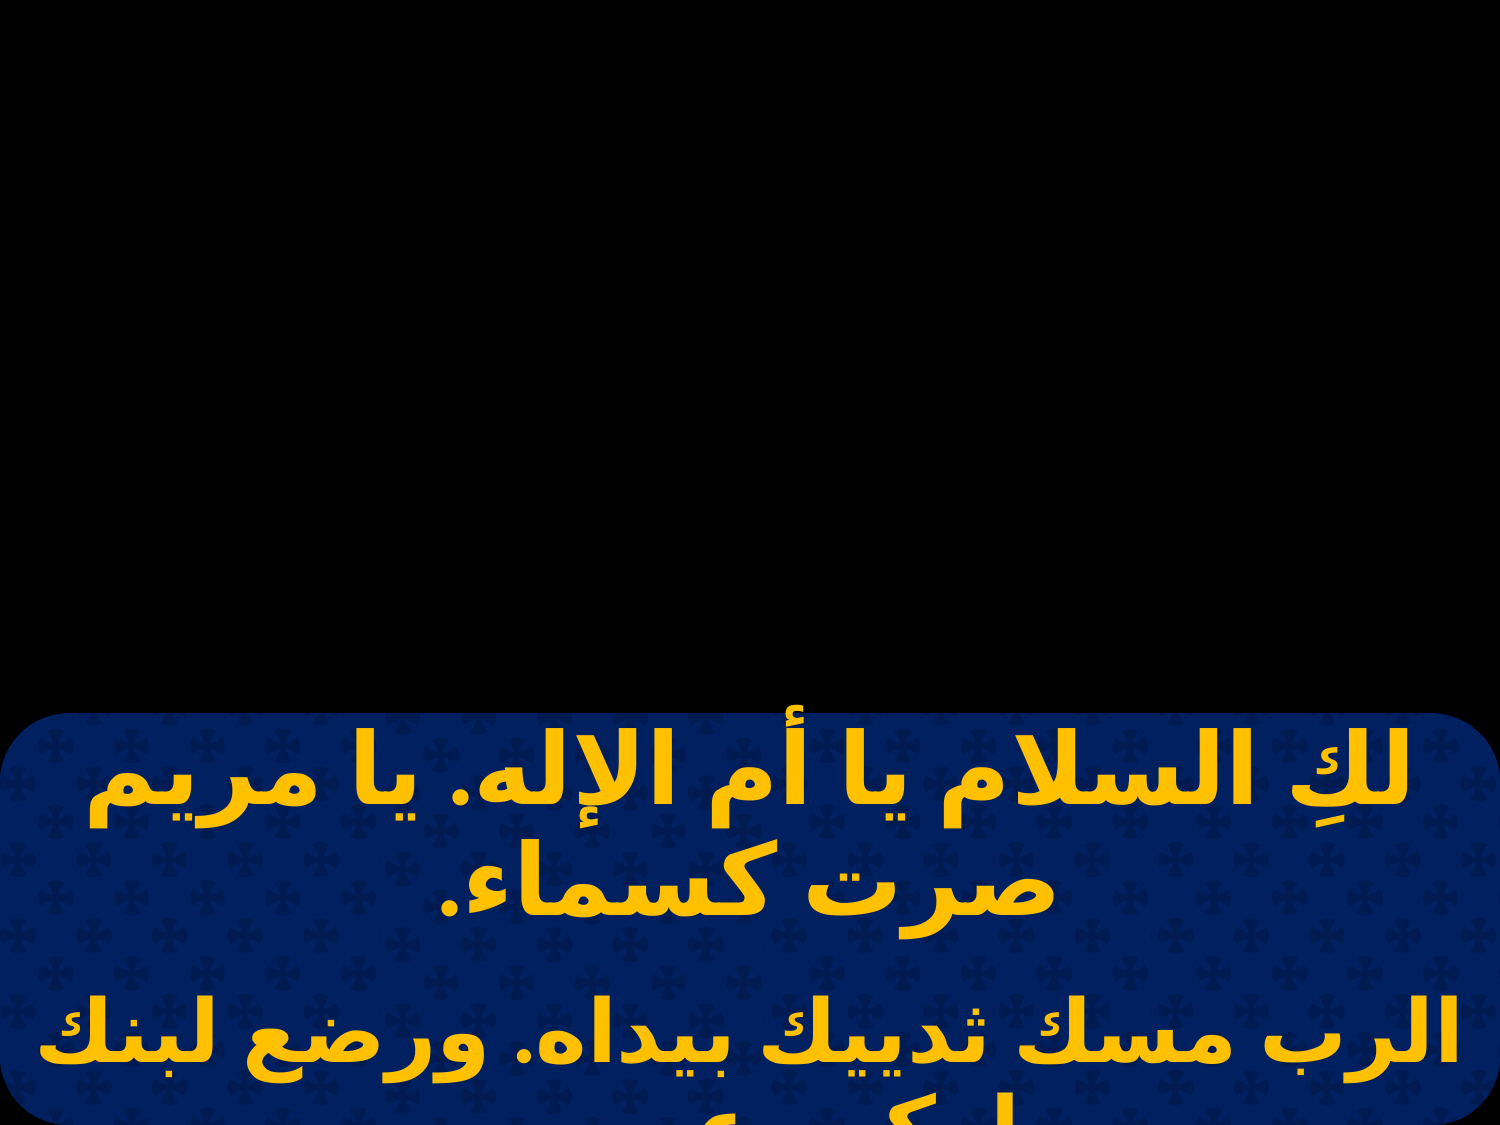

| لكِ السلام يا أم الإله. يا مريم صرت كسماء. |
| --- |
|  |
| الرب مسك ثدييك بيداه. ورضع لبنك يا بكر وعروس. |